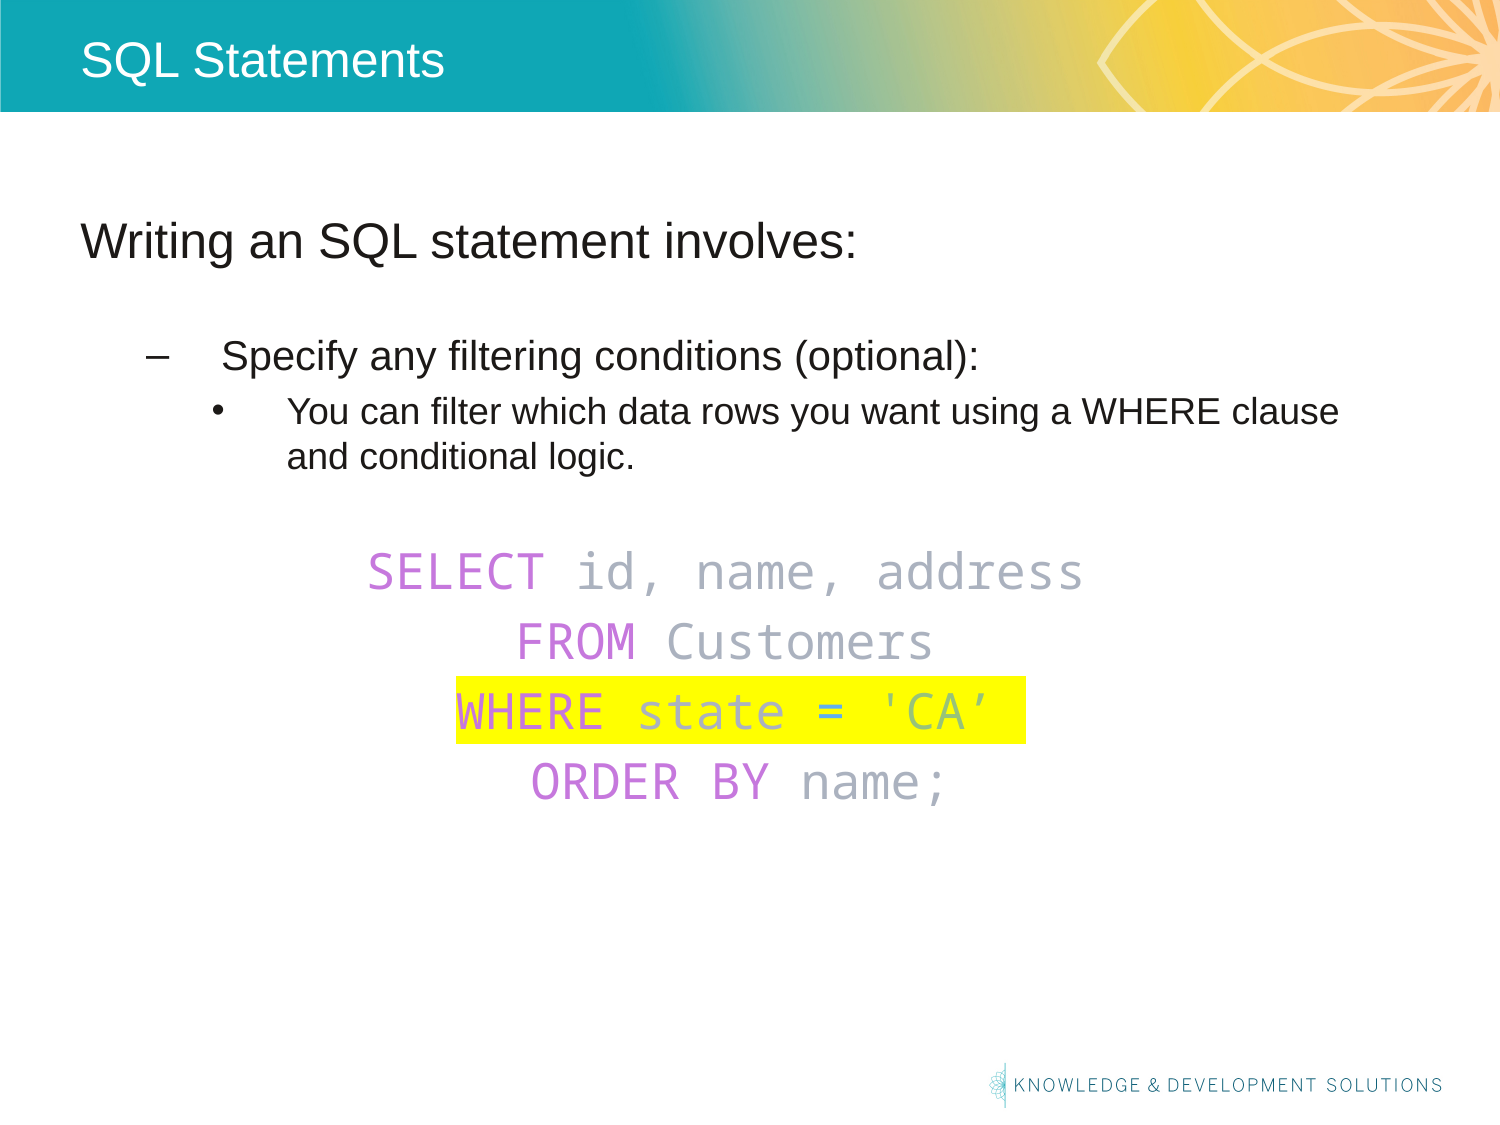

# SQL Statements
Writing an SQL statement involves:

Specify any filtering conditions (optional):
You can filter which data rows you want using a WHERE clause and conditional logic.

SELECT id, name, address
FROM Customers
WHERE state = 'CA’
ORDER BY name;